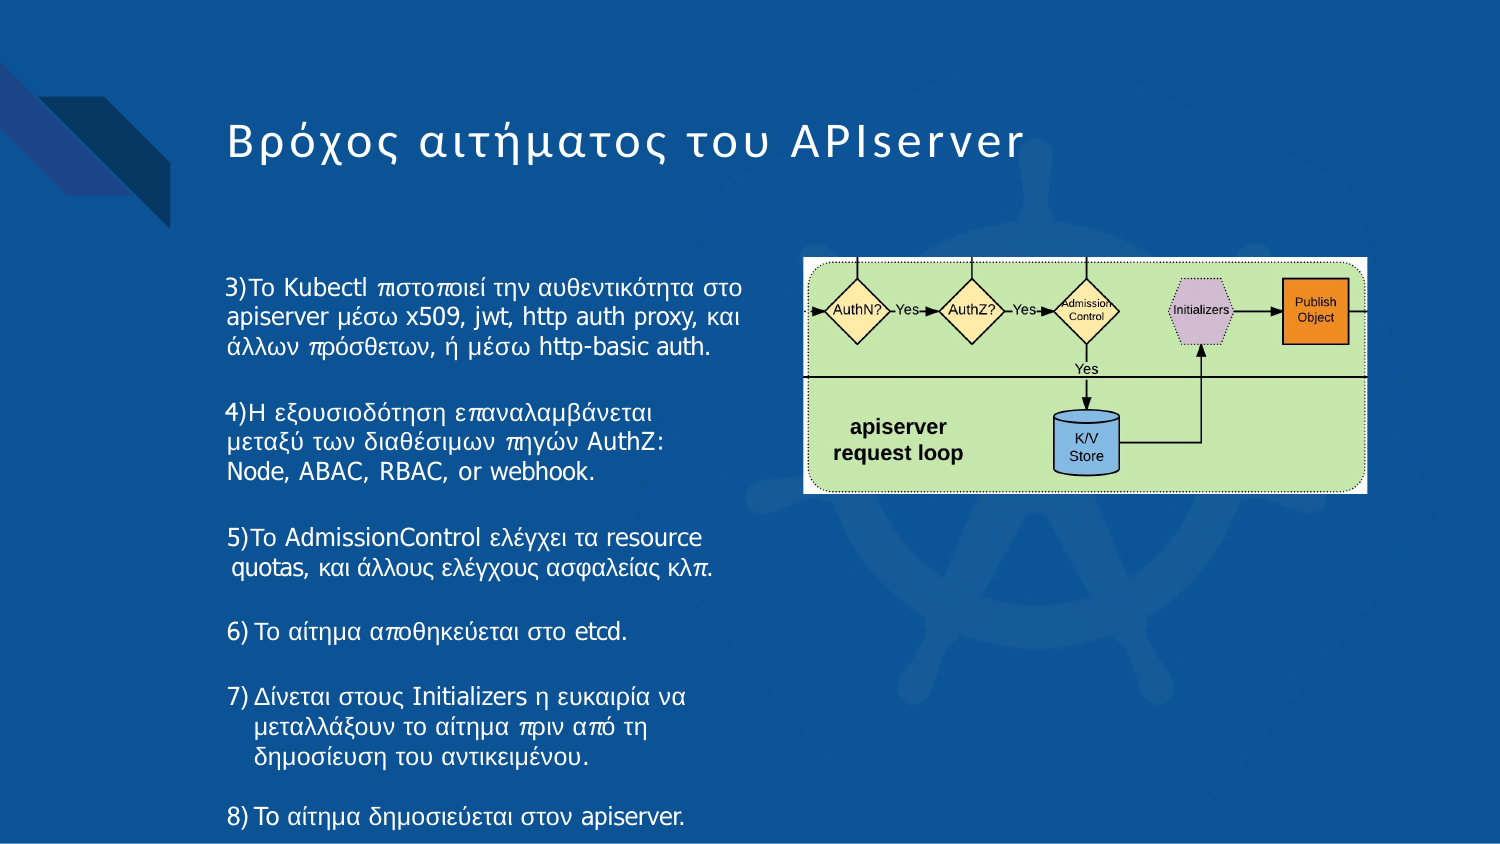

# Βρόχος αιτήματος του APIserver

Το Kubectl πιστοποιεί την αυθεντικότητα στο apiserver μέσω x509, jwt, http auth proxy, και άλλων πρόσθετων, ή μέσω http-basic auth.

Η εξουσιοδότηση επαναλαμβάνεται μεταξύ των διαθέσιμων πηγών AuthZ: Node, ABAC, RBAC, or webhook.

Το AdmissionControl ελέγχει τα resource quotas, και άλλους ελέγχους ασφαλείας κλπ.

Το αίτημα αποθηκεύεται στο etcd.

Δίνεται στους Initializers η ευκαιρία να μεταλλάξουν το αίτημα πριν από τη δημοσίευση του αντικειμένου.

To αίτημα δημοσιεύεται στον apiserver.